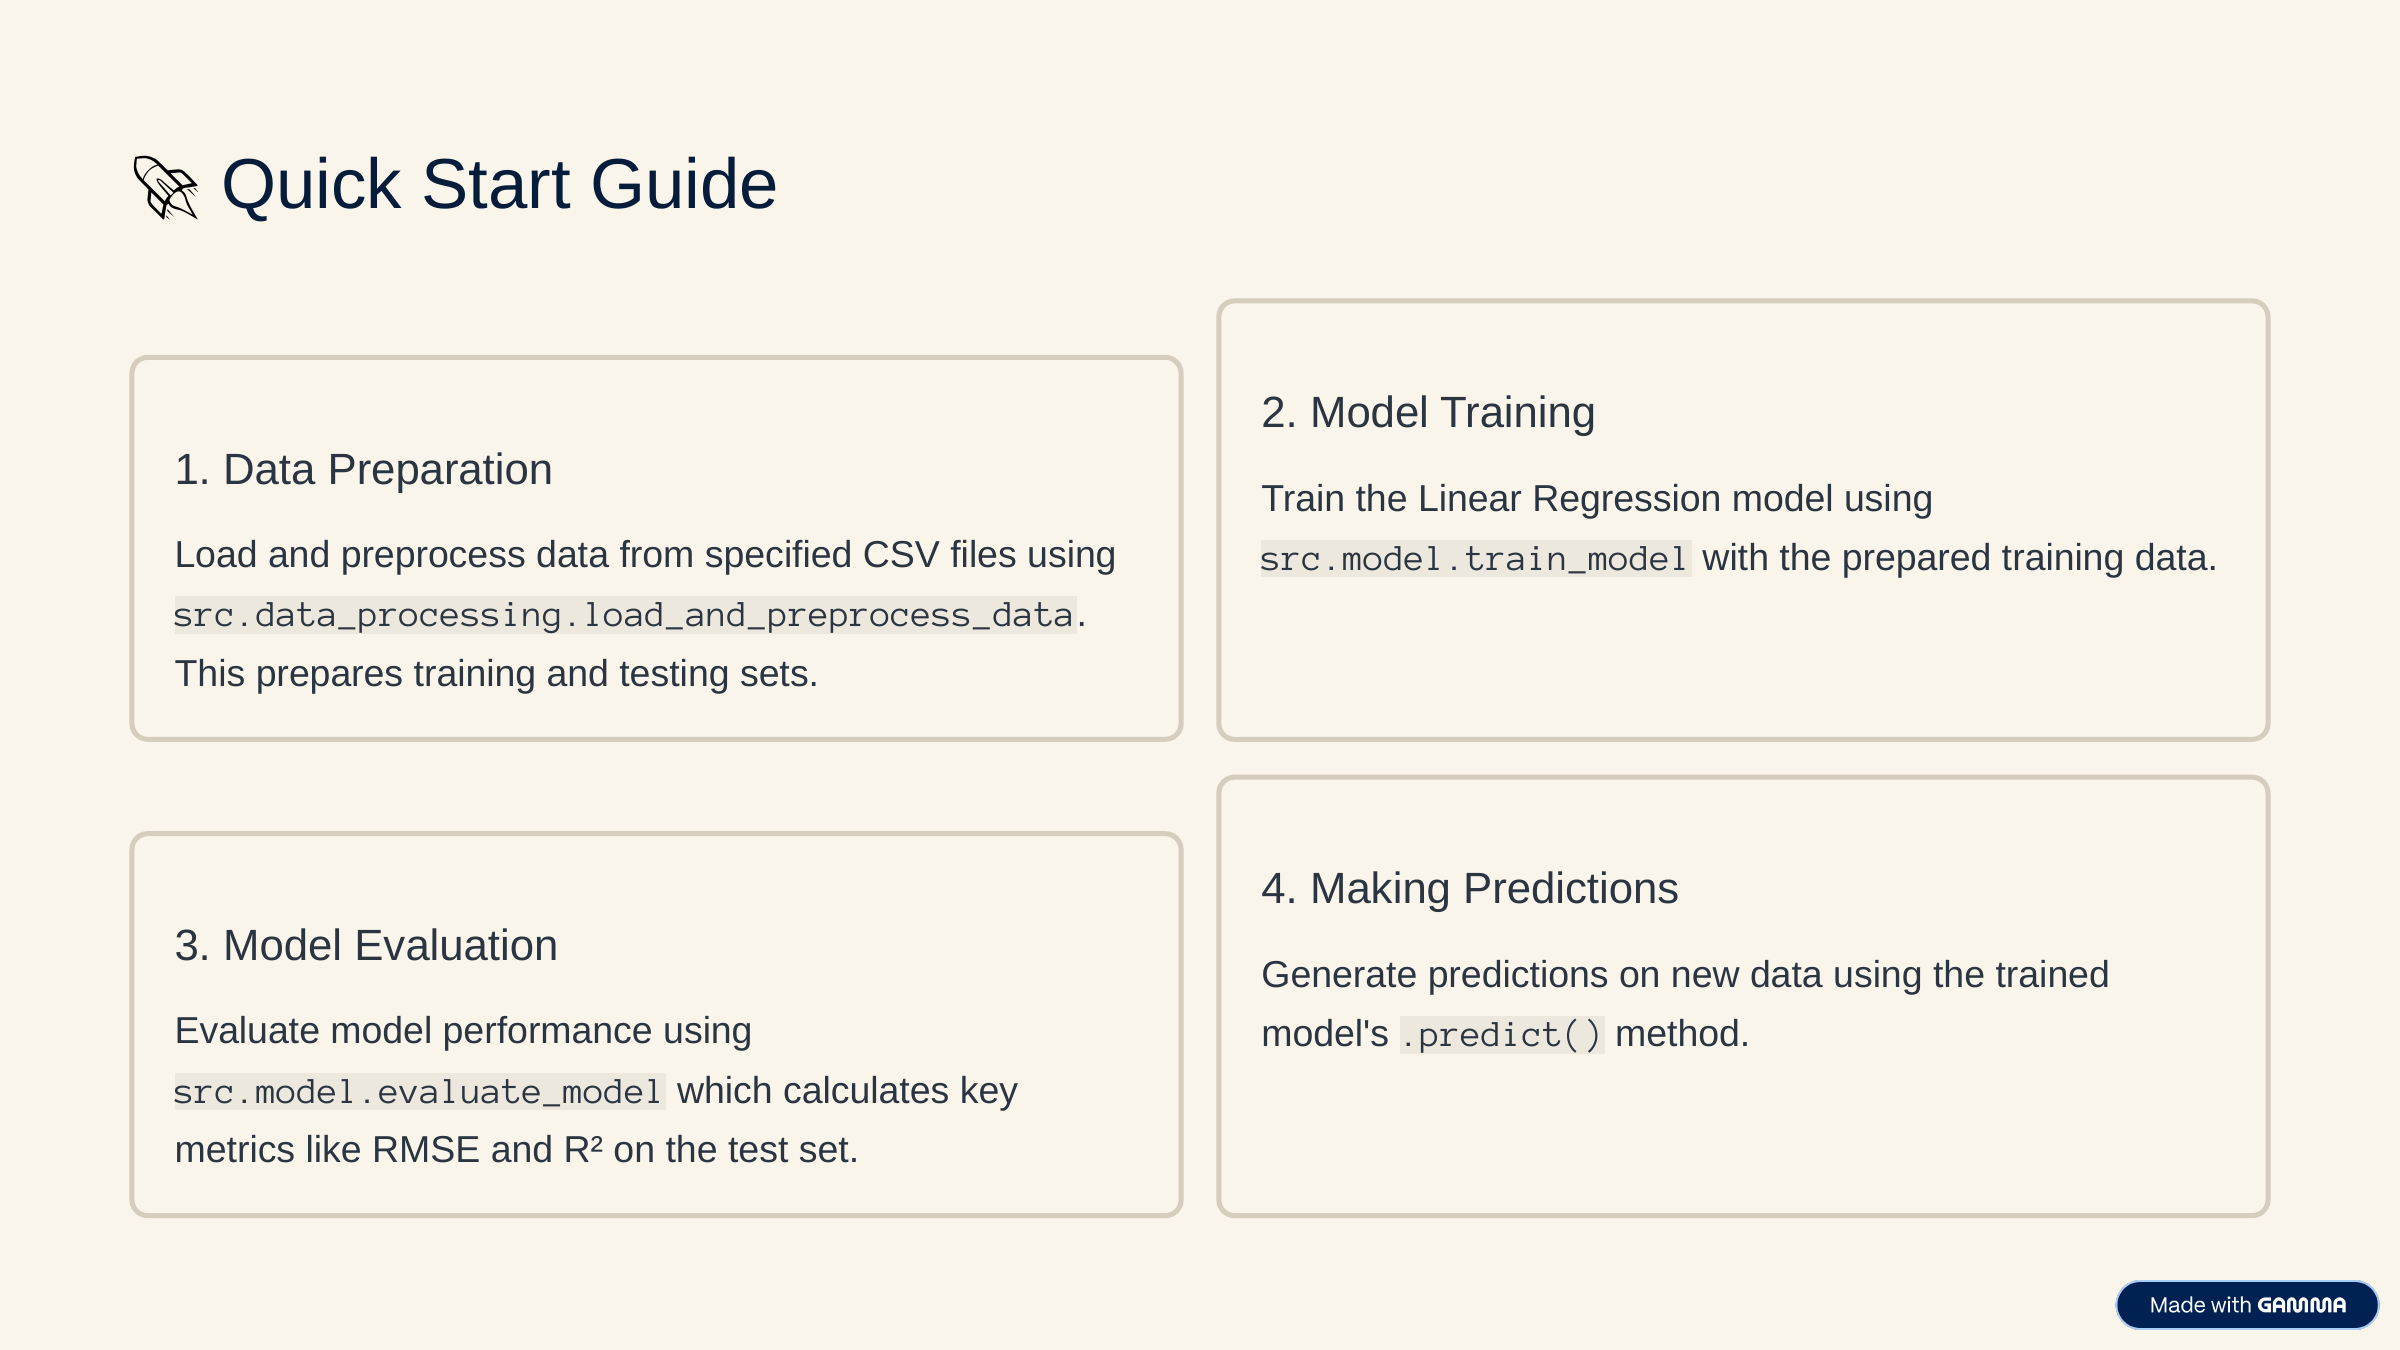

🚀 Quick Start Guide

2. Model Training
1. Data Preparation
Train the Linear Regression model using src.model.train_model with the prepared training data.
Load and preprocess data from specified CSV files using src.data_processing.load_and_preprocess_data. This prepares training and testing sets.

4. Making Predictions
3. Model Evaluation
Generate predictions on new data using the trained model's .predict() method.
Evaluate model performance using src.model.evaluate_model which calculates key metrics like RMSE and R² on the test set.